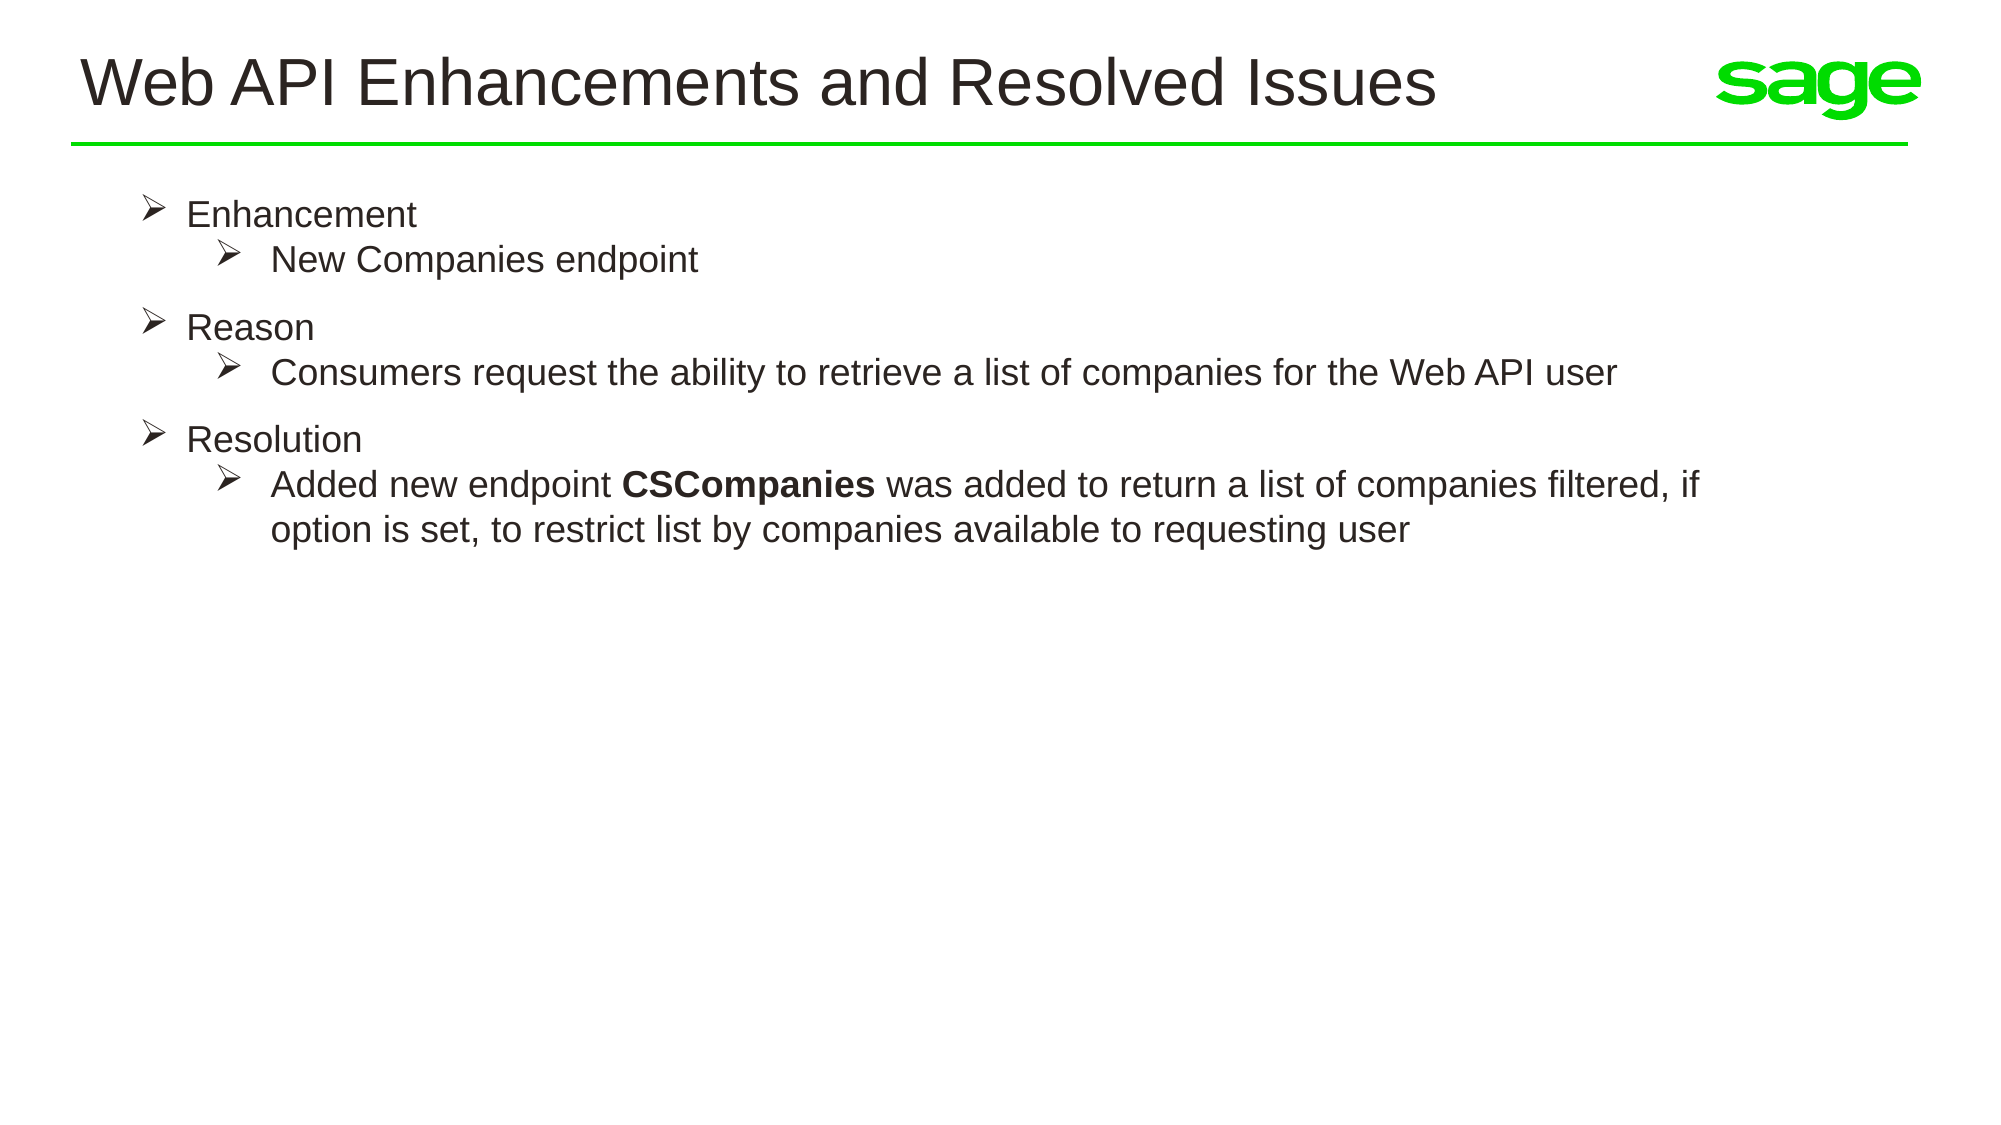

Web API Enhancements and Resolved Issues
Enhancement
New Companies endpoint
Reason
Consumers request the ability to retrieve a list of companies for the Web API user
Resolution
Added new endpoint CSCompanies was added to return a list of companies filtered, if option is set, to restrict list by companies available to requesting user